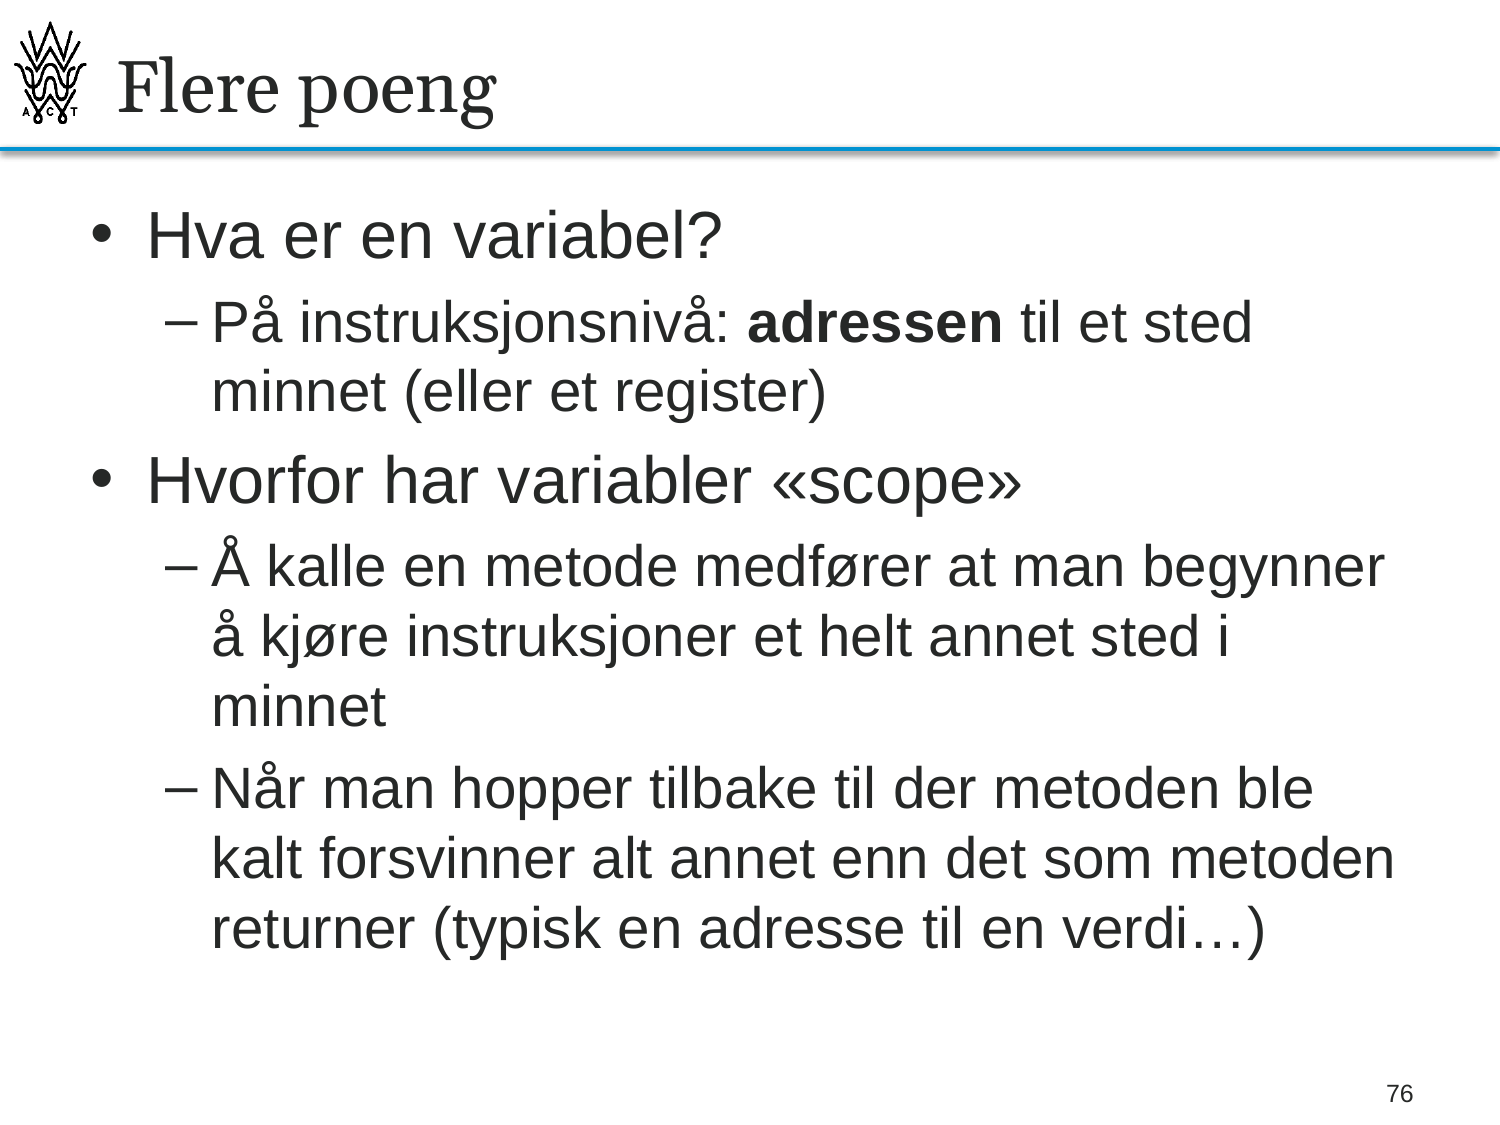

# Flere poeng
Hva er en variabel?
På instruksjonsnivå: adressen til et sted minnet (eller et register)
Hvorfor har variabler «scope»
Å kalle en metode medfører at man begynner å kjøre instruksjoner et helt annet sted i minnet
Når man hopper tilbake til der metoden ble kalt forsvinner alt annet enn det som metoden returner (typisk en adresse til en verdi…)
76